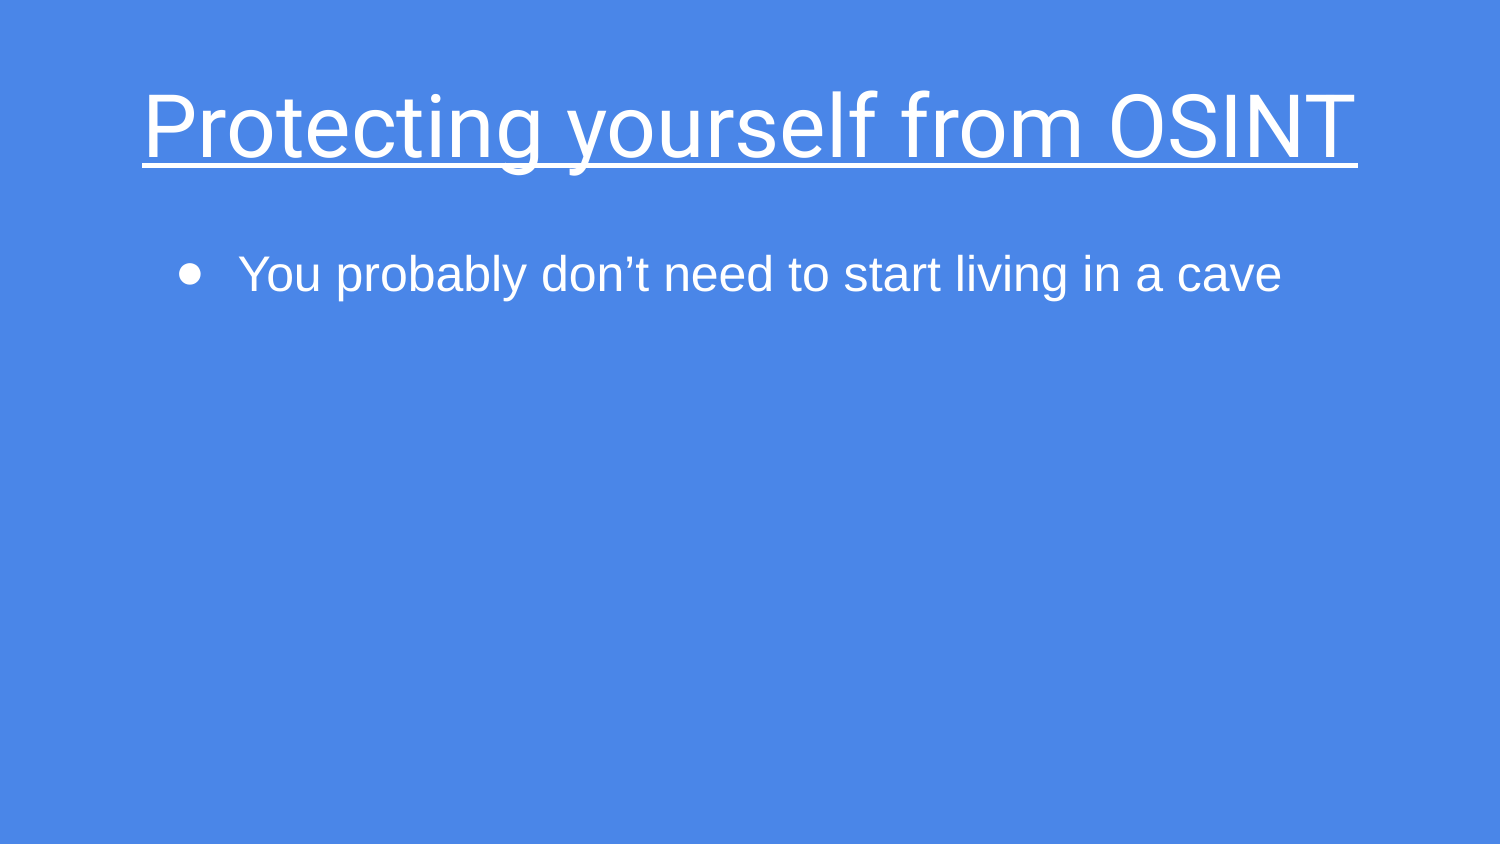

# Protecting yourself from OSINT
You probably don’t need to start living in a cave